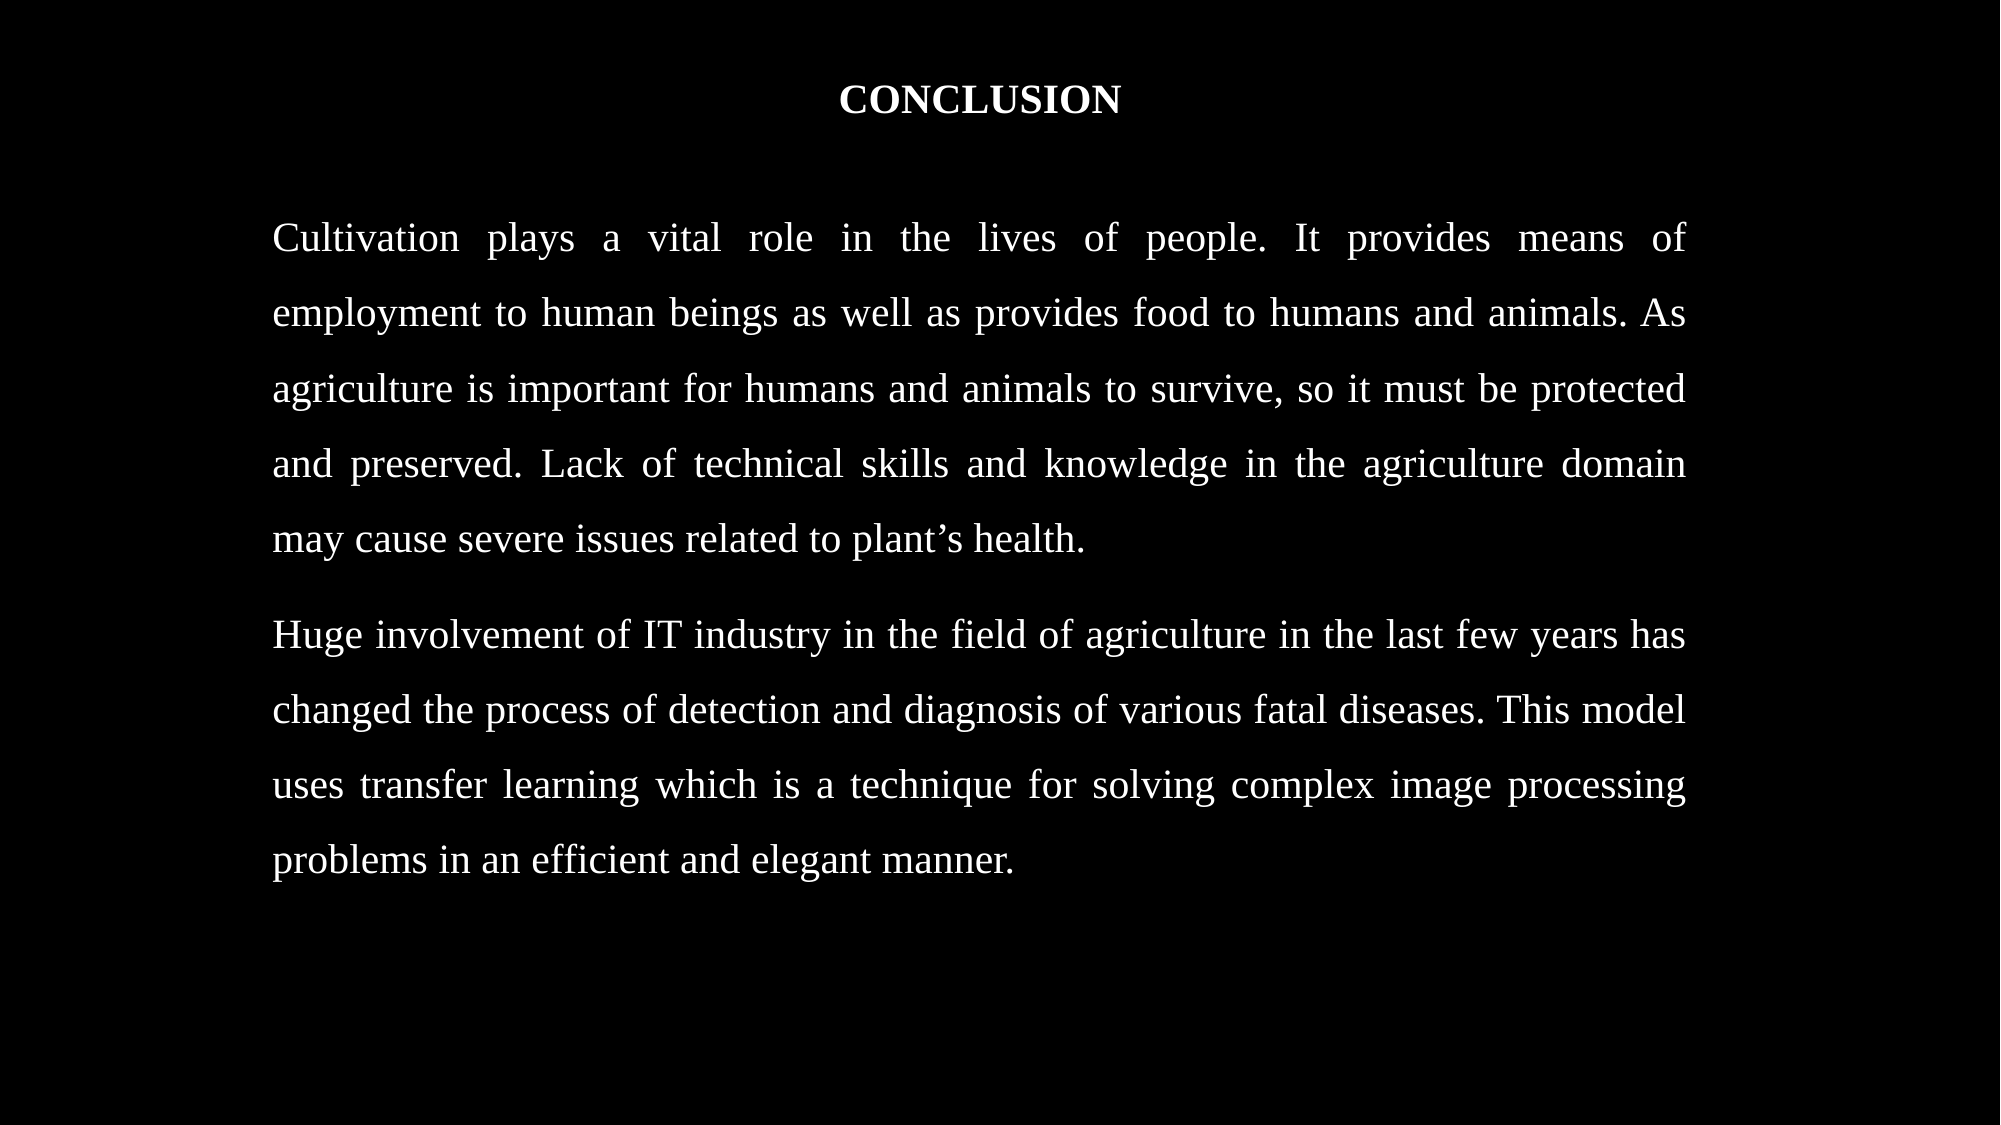

# CONCLUSION
Cultivation plays a vital role in the lives of people. It provides means of employment to human beings as well as provides food to humans and animals. As agriculture is important for humans and animals to survive, so it must be protected and preserved. Lack of technical skills and knowledge in the agriculture domain may cause severe issues related to plant’s health.
Huge involvement of IT industry in the field of agriculture in the last few years has changed the process of detection and diagnosis of various fatal diseases. This model uses transfer learning which is a technique for solving complex image processing problems in an efficient and elegant manner.